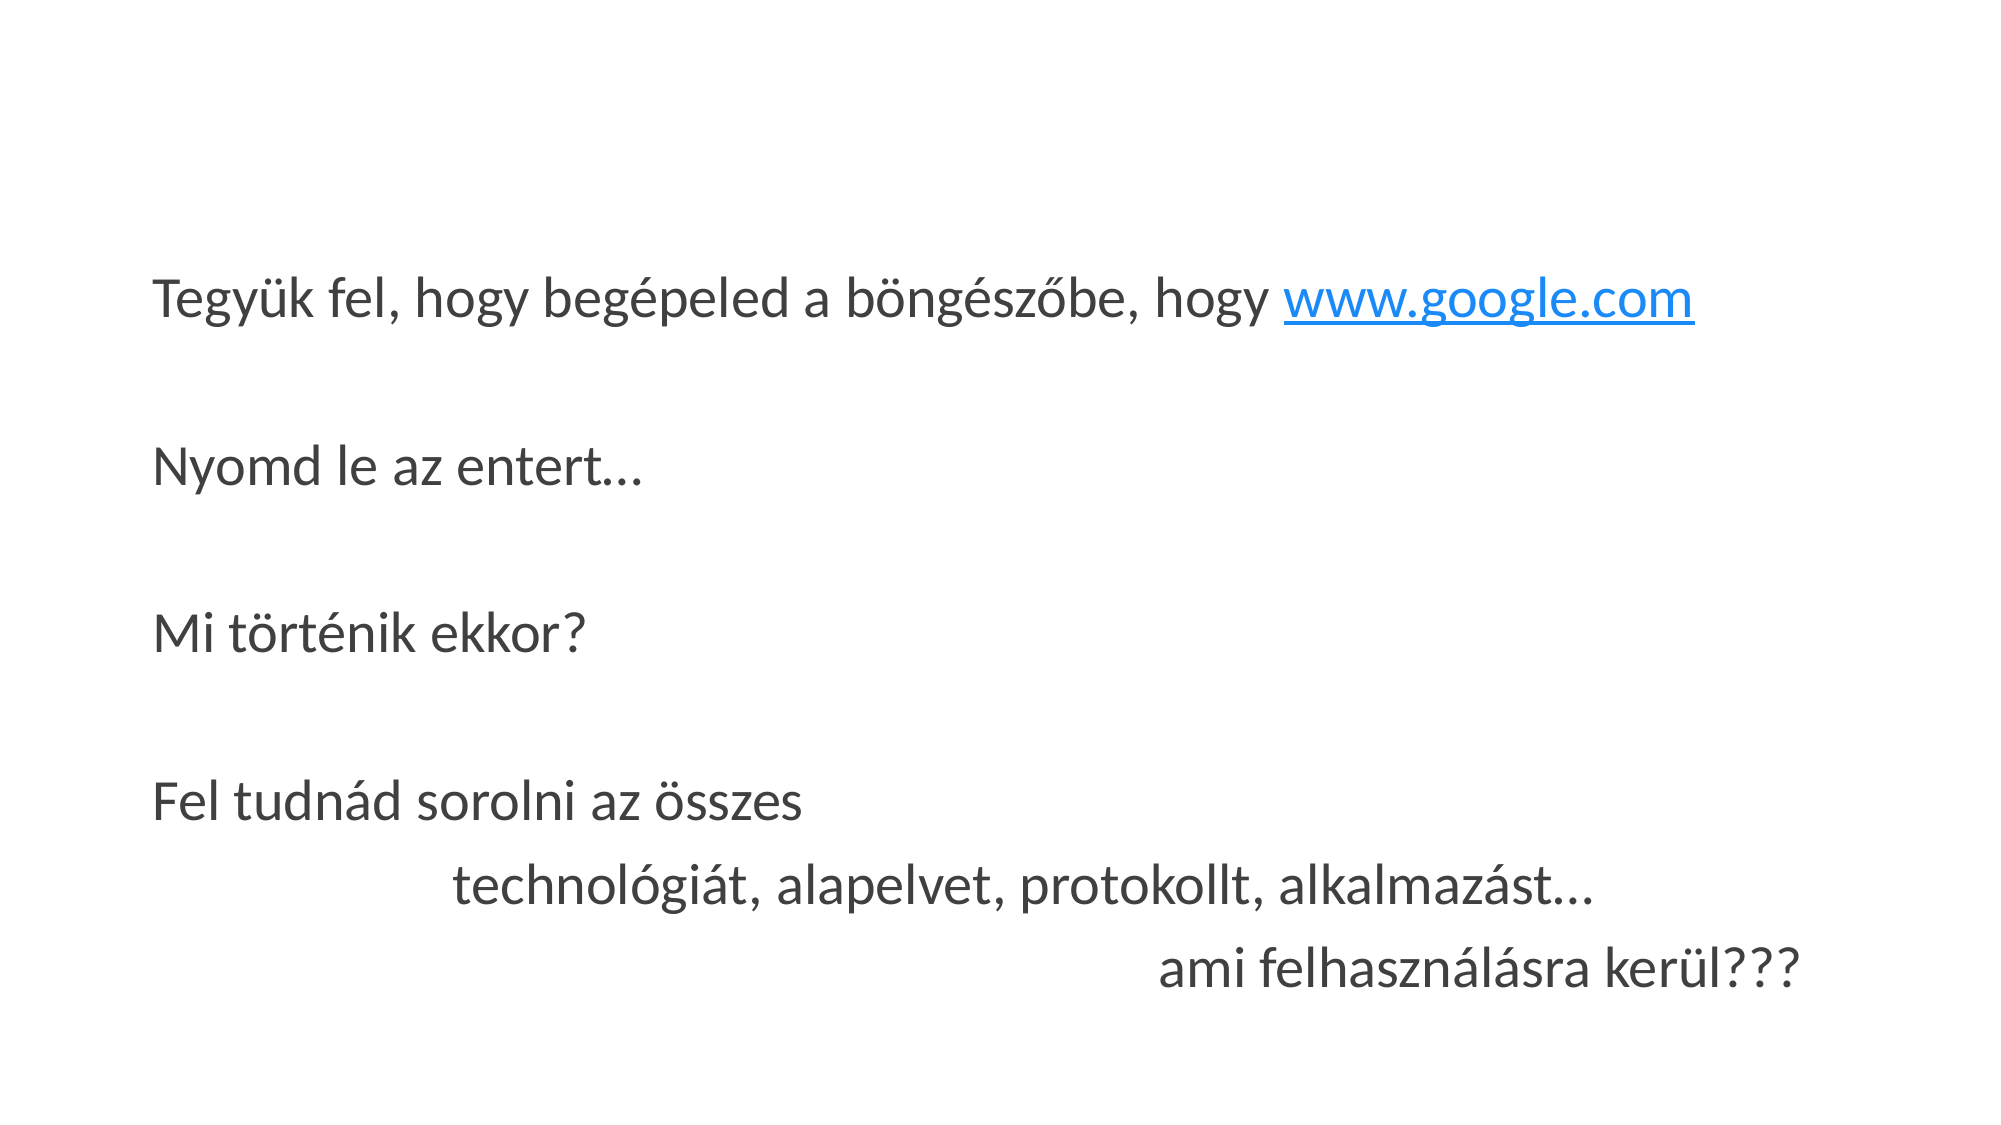

#
Tegyük fel, hogy begépeled a böngészőbe, hogy www.google.com

Nyomd le az entert…

Mi történik ekkor?

Fel tudnád sorolni az összes
		technológiát, alapelvet, protokollt, alkalmazást…
			  			        ami felhasználásra kerül???